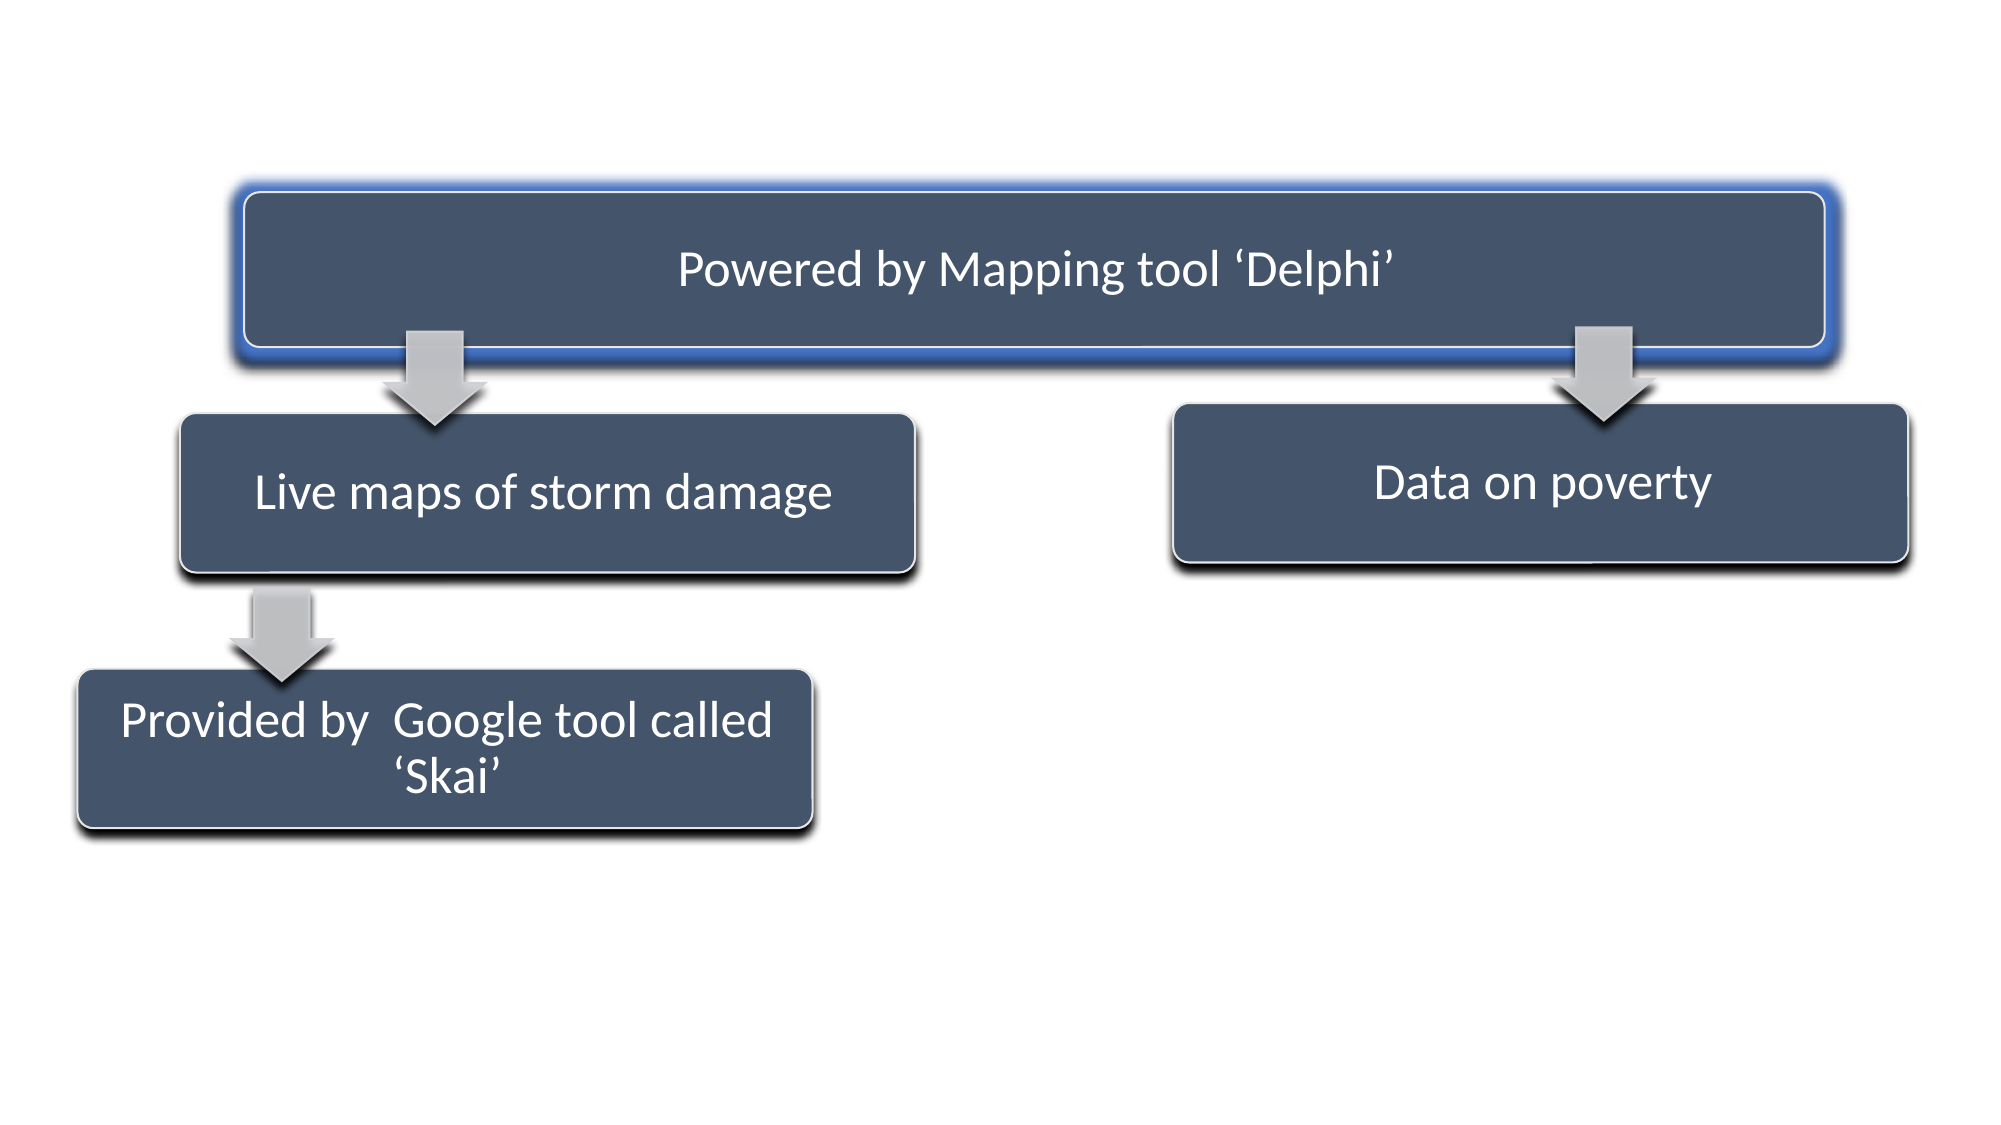

Powered by Mapping tool ‘Delphi’
Data on poverty
Live maps of storm damage
Provided by  Google tool called ‘Skai’